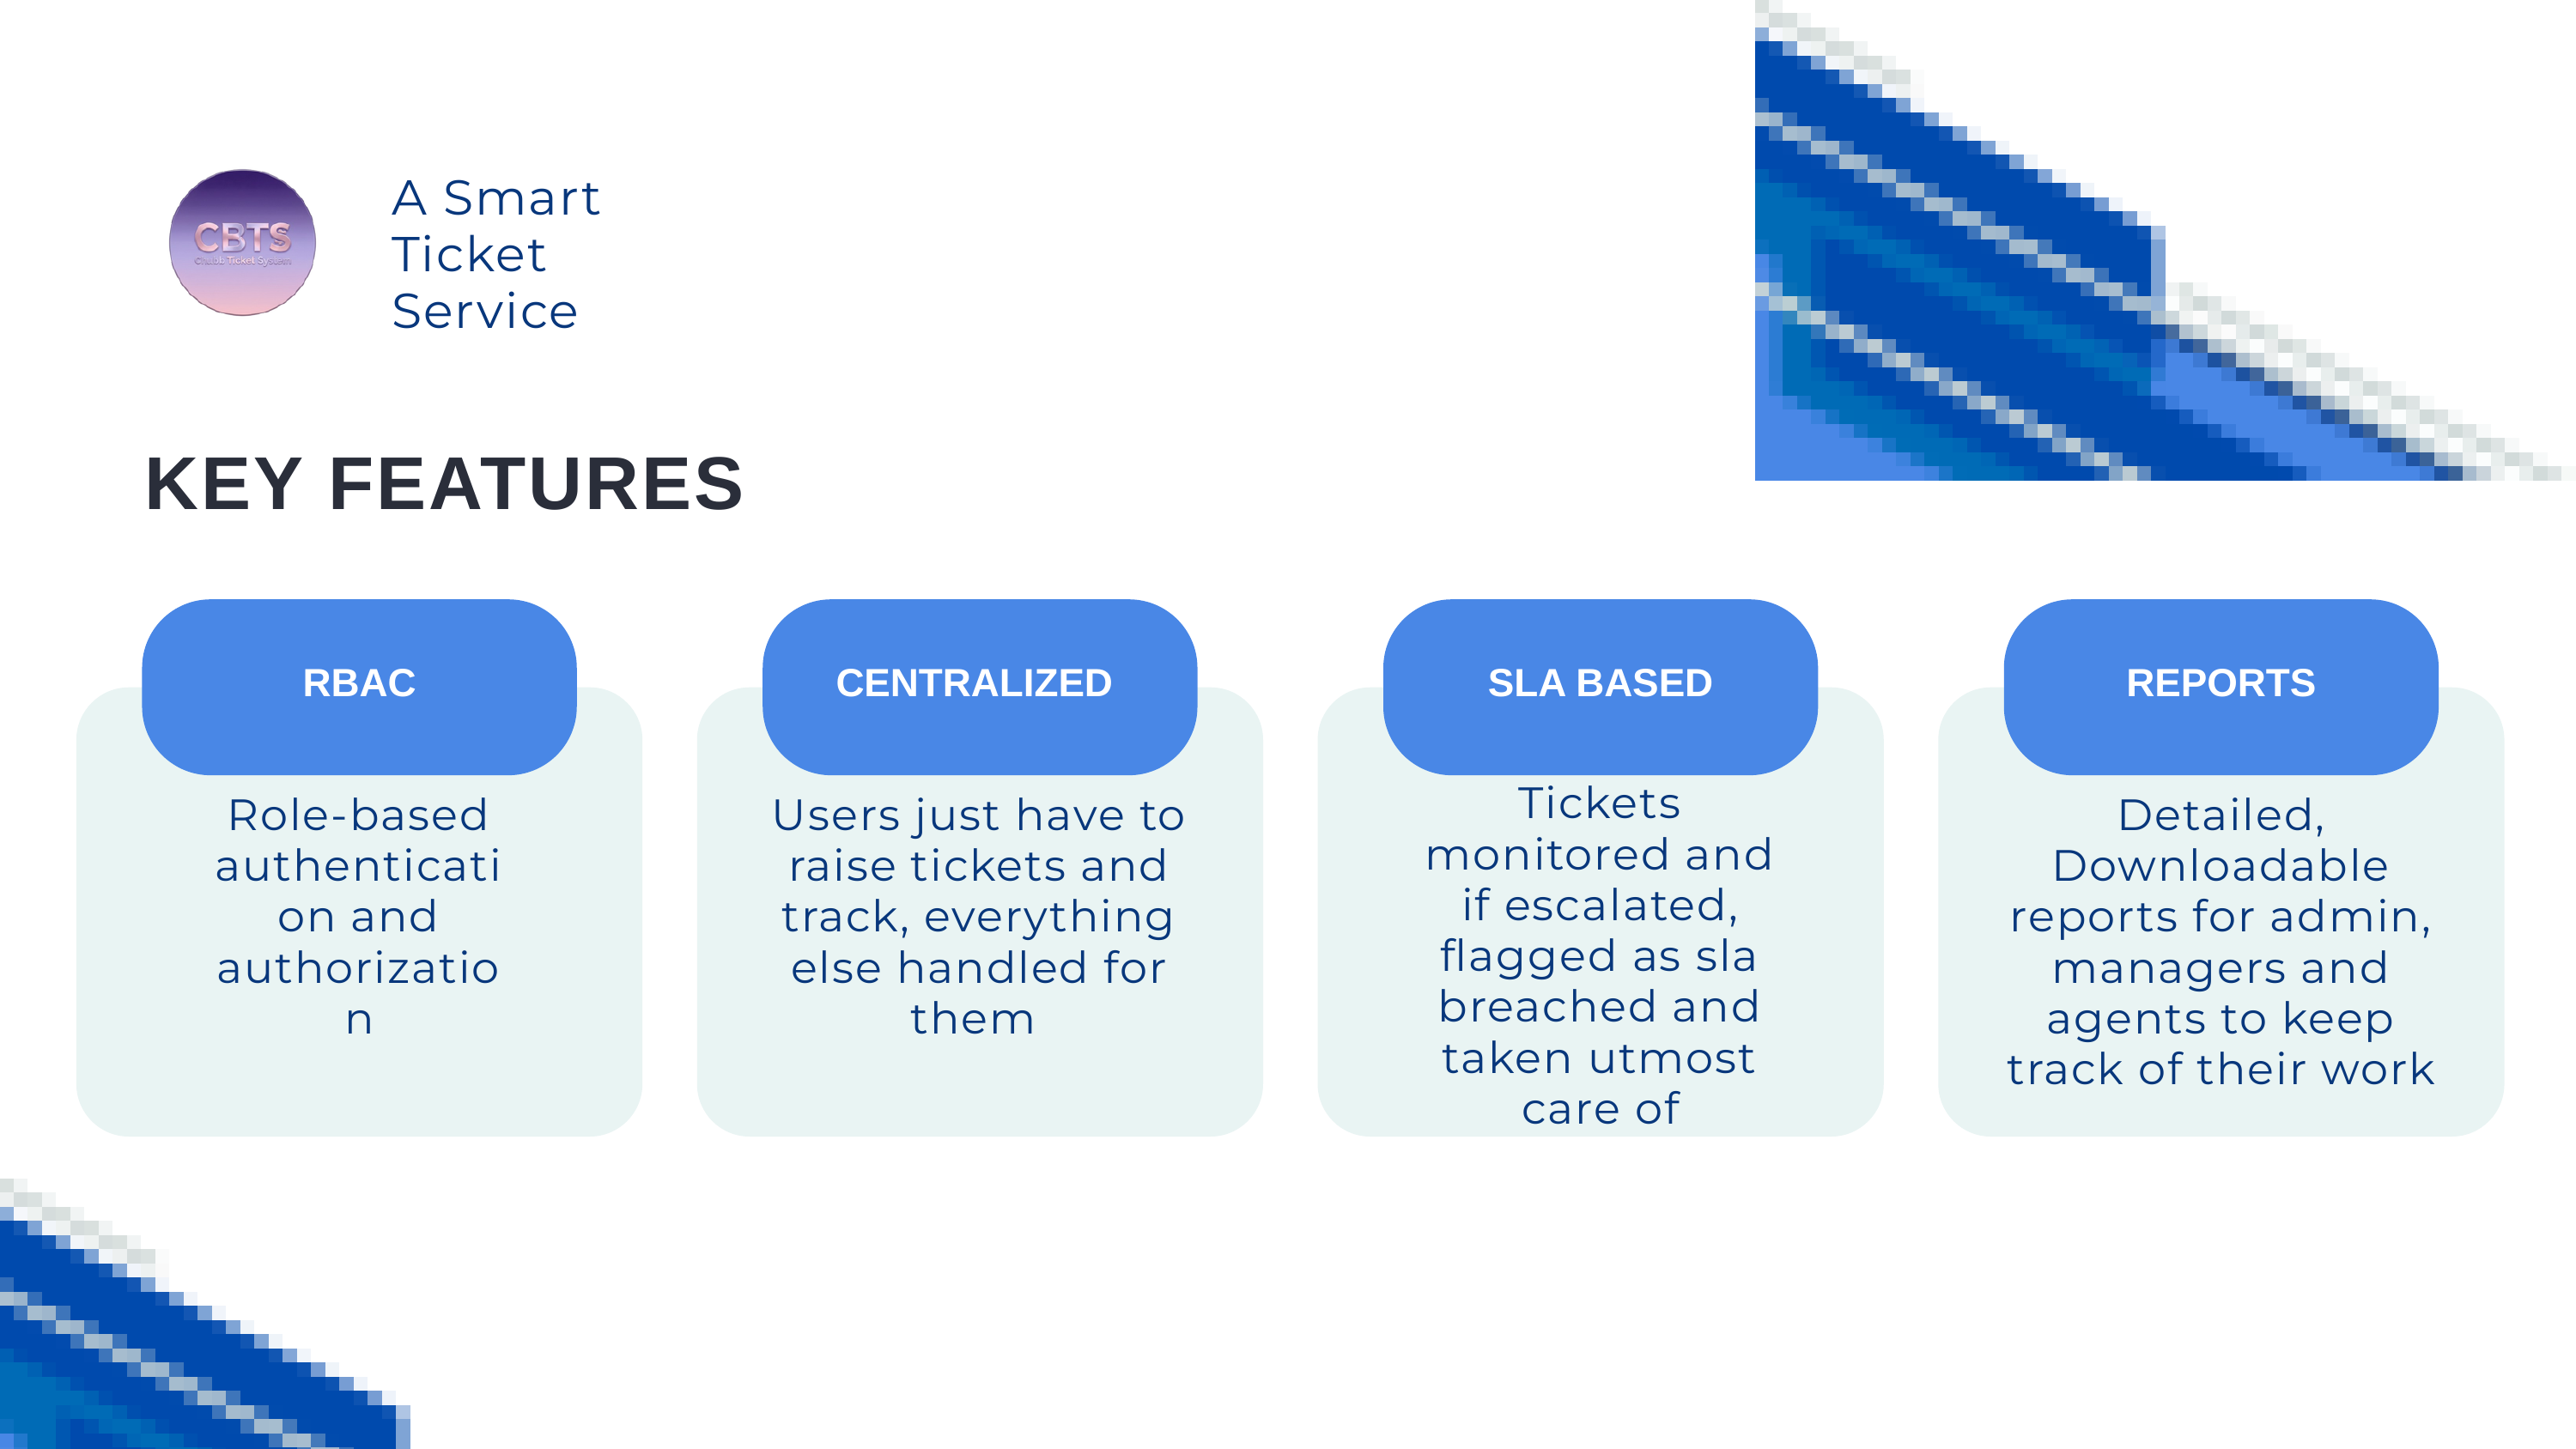

A Smart Ticket Service
KEY FEATURES

RBAC

CENTRALIZED

SLA BASED

REPORTS

Tickets monitored and if escalated, flagged as sla breached and taken utmost care of
Role-based authentication and authorization
Users just have to raise tickets and track, everything else handled for them
Detailed, Downloadable reports for admin, managers and agents to keep track of their work